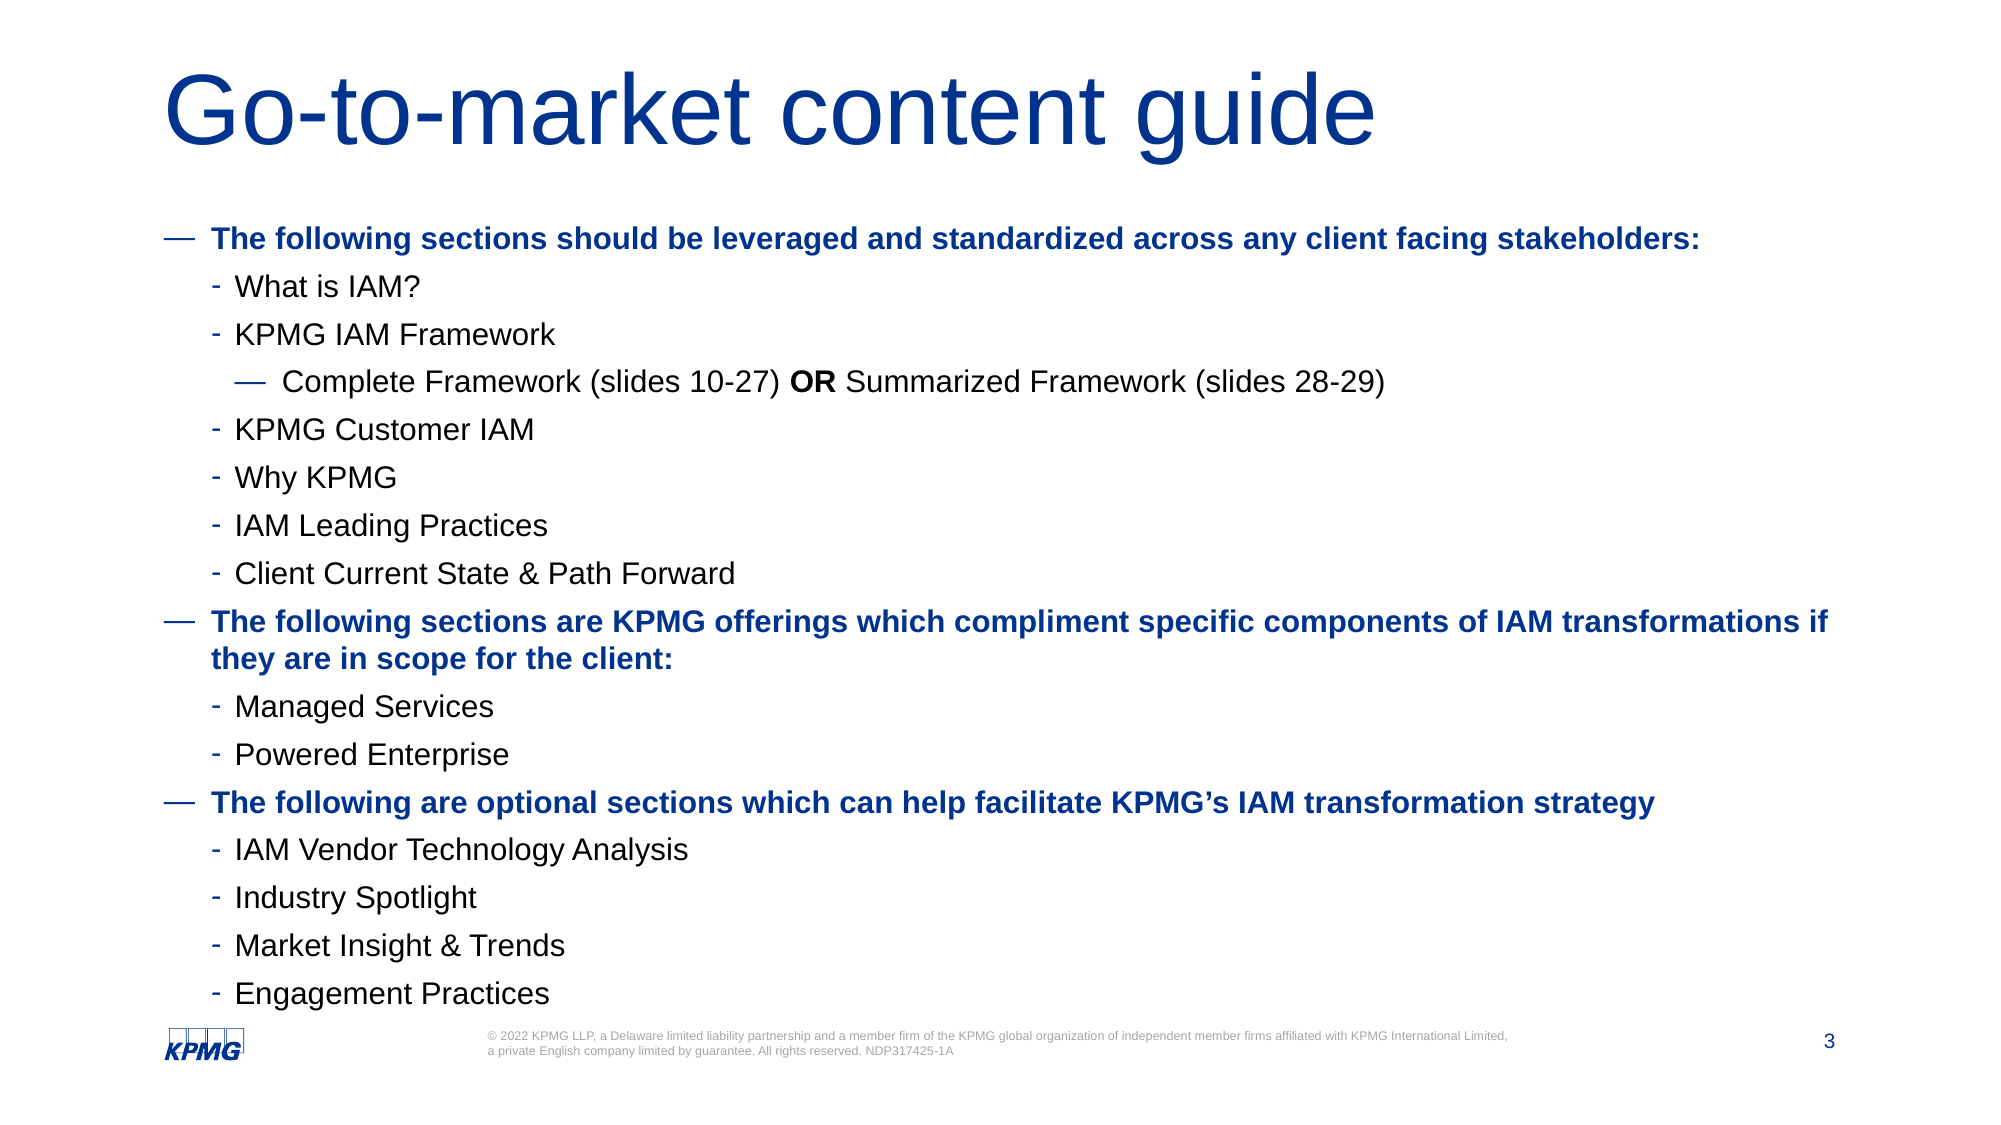

# Go-to-market content guide
The following sections should be leveraged and standardized across any client facing stakeholders:
What is IAM?
KPMG IAM Framework
Complete Framework (slides 10-27) OR Summarized Framework (slides 28-29)
KPMG Customer IAM
Why KPMG
IAM Leading Practices
Client Current State & Path Forward
The following sections are KPMG offerings which compliment specific components of IAM transformations if they are in scope for the client:
Managed Services
Powered Enterprise
The following are optional sections which can help facilitate KPMG’s IAM transformation strategy
IAM Vendor Technology Analysis
Industry Spotlight
Market Insight & Trends
Engagement Practices